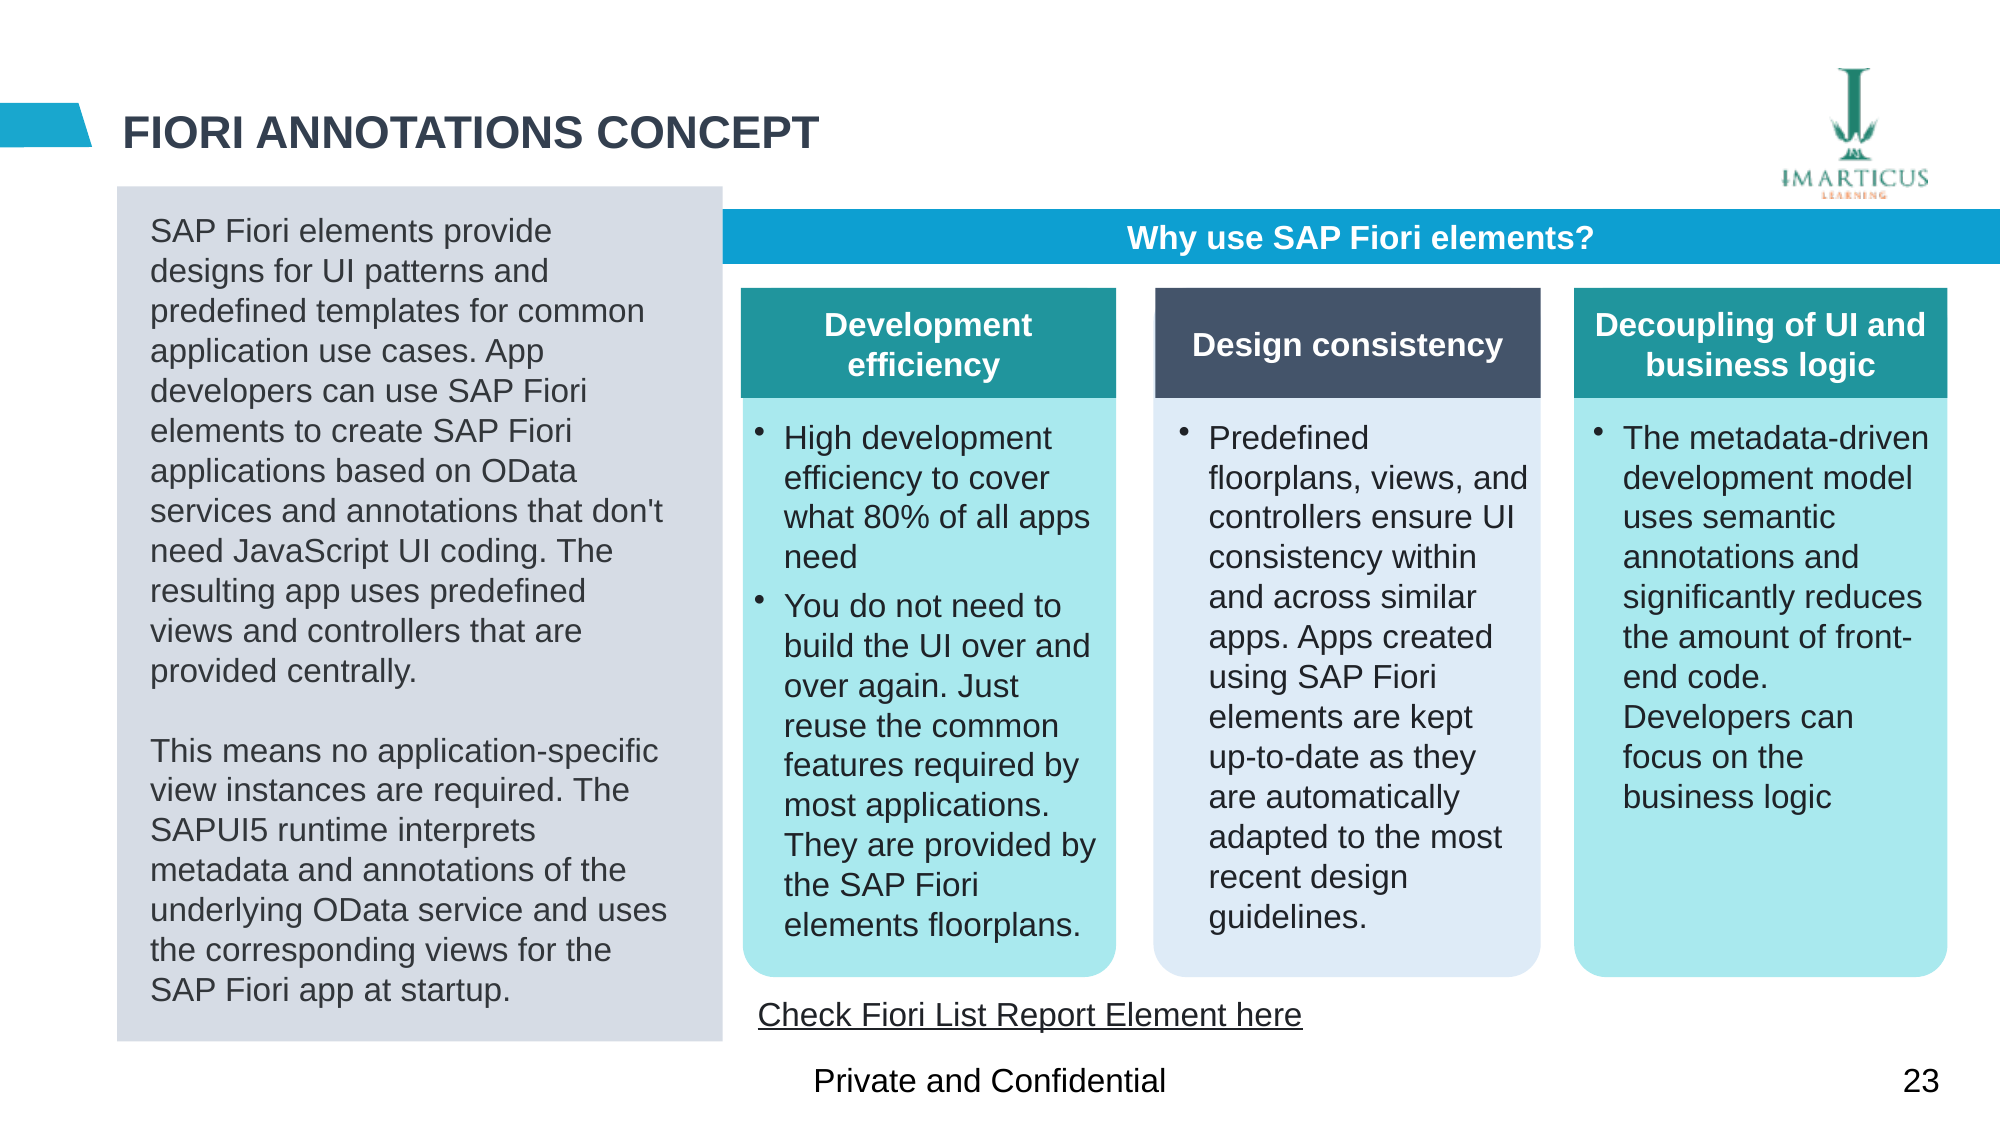

# FIORI ANNOTATIONS CONCEPT

SAP Fiori elements provide designs for UI patterns and predefined templates for common application use cases. App developers can use SAP Fiori elements to create SAP Fiori applications based on OData services and annotations that don't need JavaScript UI coding. The resulting app uses predefined views and controllers that are provided centrally.

This means no application-specific view instances are required. The SAPUI5 runtime interprets metadata and annotations of the underlying OData service and uses the corresponding views for the SAP Fiori app at startup.
Why use SAP Fiori elements?

Development efficiency
Design consistency
Decoupling of UI and business logic
High development efficiency to cover what 80% of all apps need
You do not need to build the UI over and over again. Just reuse the common features required by most applications. They are provided by the SAP Fiori elements floorplans.
Predefined floorplans, views, and controllers ensure UI consistency within and across similar apps. Apps created using SAP Fiori elements are kept up-to-date as they are automatically adapted to the most recent design guidelines.
The metadata-driven development model uses semantic annotations and significantly reduces the amount of front-end code. Developers can focus on the business logic
Check Fiori List Report Element here